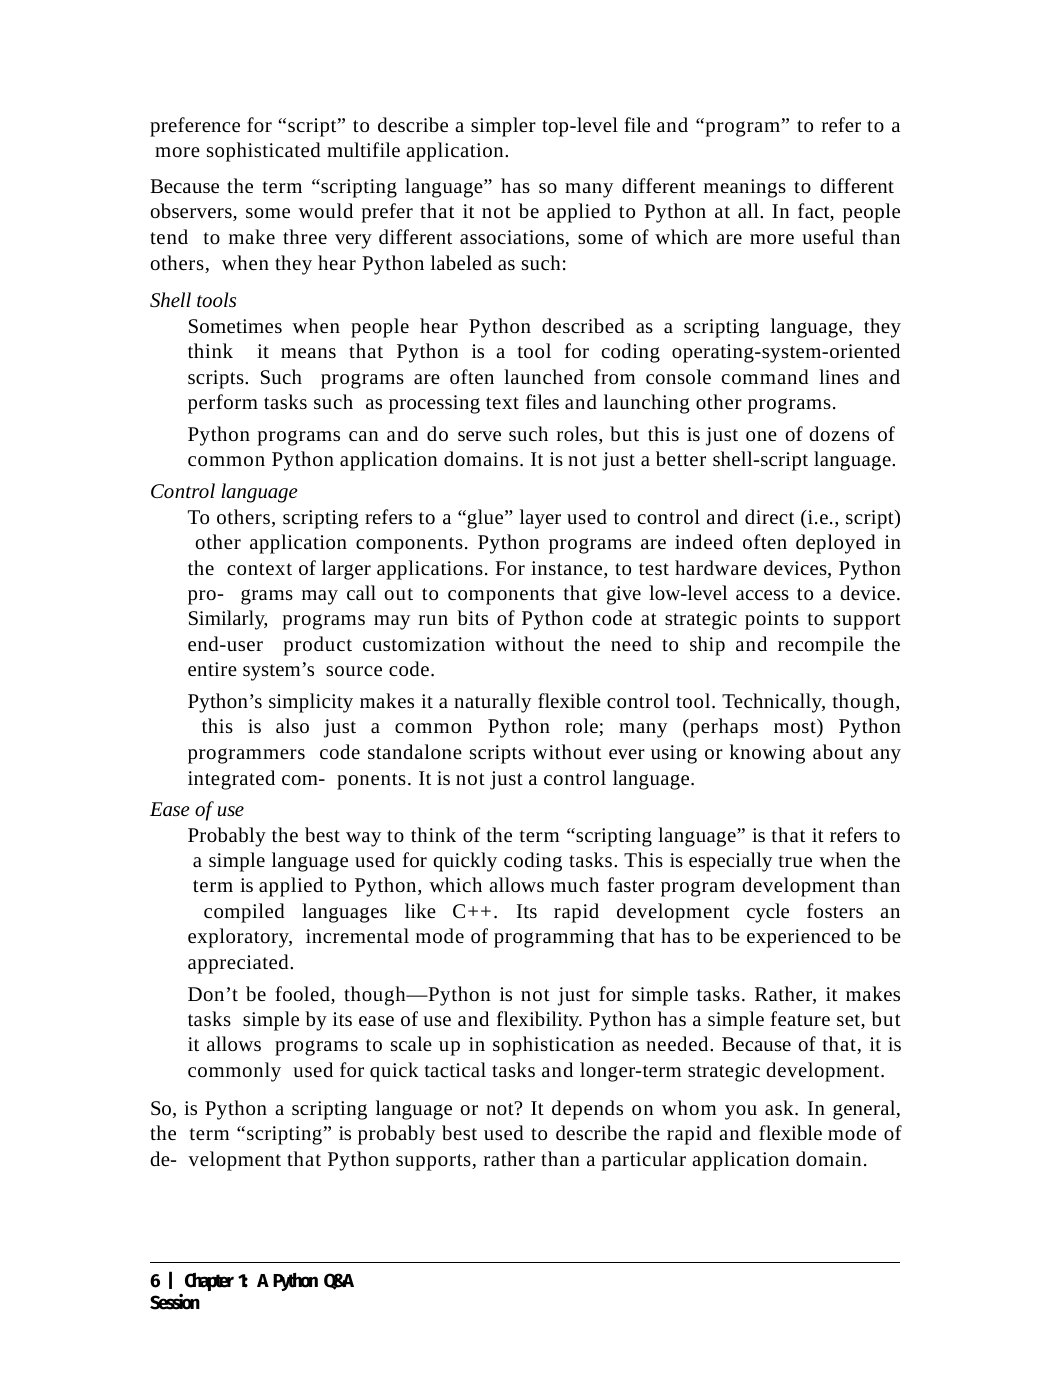

preference for “script” to describe a simpler top-level file and “program” to refer to a  more sophisticated multifile application.
Because the term “scripting language” has so many different meanings to different  observers, some would prefer that it not be applied to Python at all. In fact, people tend  to make three very different associations, some of which are more useful than others,  when they hear Python labeled as such:
Shell tools
Sometimes when people hear Python described as a scripting language, they think  it means that Python is a tool for coding operating-system-oriented scripts. Such  programs are often launched from console command lines and perform tasks such  as processing text files and launching other programs.
Python programs can and do serve such roles, but this is just one of dozens of  common Python application domains. It is not just a better shell-script language.
Control language
To others, scripting refers to a “glue” layer used to control and direct (i.e., script)  other application components. Python programs are indeed often deployed in the  context of larger applications. For instance, to test hardware devices, Python pro-  grams may call out to components that give low-level access to a device. Similarly,  programs may run bits of Python code at strategic points to support end-user  product customization without the need to ship and recompile the entire system’s  source code.
Python’s simplicity makes it a naturally flexible control tool. Technically, though,  this is also just a common Python role; many (perhaps most) Python programmers  code standalone scripts without ever using or knowing about any integrated com-  ponents. It is not just a control language.
Ease of use
Probably the best way to think of the term “scripting language” is that it refers to  a simple language used for quickly coding tasks. This is especially true when the  term is applied to Python, which allows much faster program development than  compiled languages like C++. Its rapid development cycle fosters an exploratory,  incremental mode of programming that has to be experienced to be appreciated.
Don’t be fooled, though—Python is not just for simple tasks. Rather, it makes tasks  simple by its ease of use and flexibility. Python has a simple feature set, but it allows  programs to scale up in sophistication as needed. Because of that, it is commonly  used for quick tactical tasks and longer-term strategic development.
So, is Python a scripting language or not? It depends on whom you ask. In general, the  term “scripting” is probably best used to describe the rapid and flexible mode of de-  velopment that Python supports, rather than a particular application domain.

6  |  Chapter 1:  A Python Q&A Session